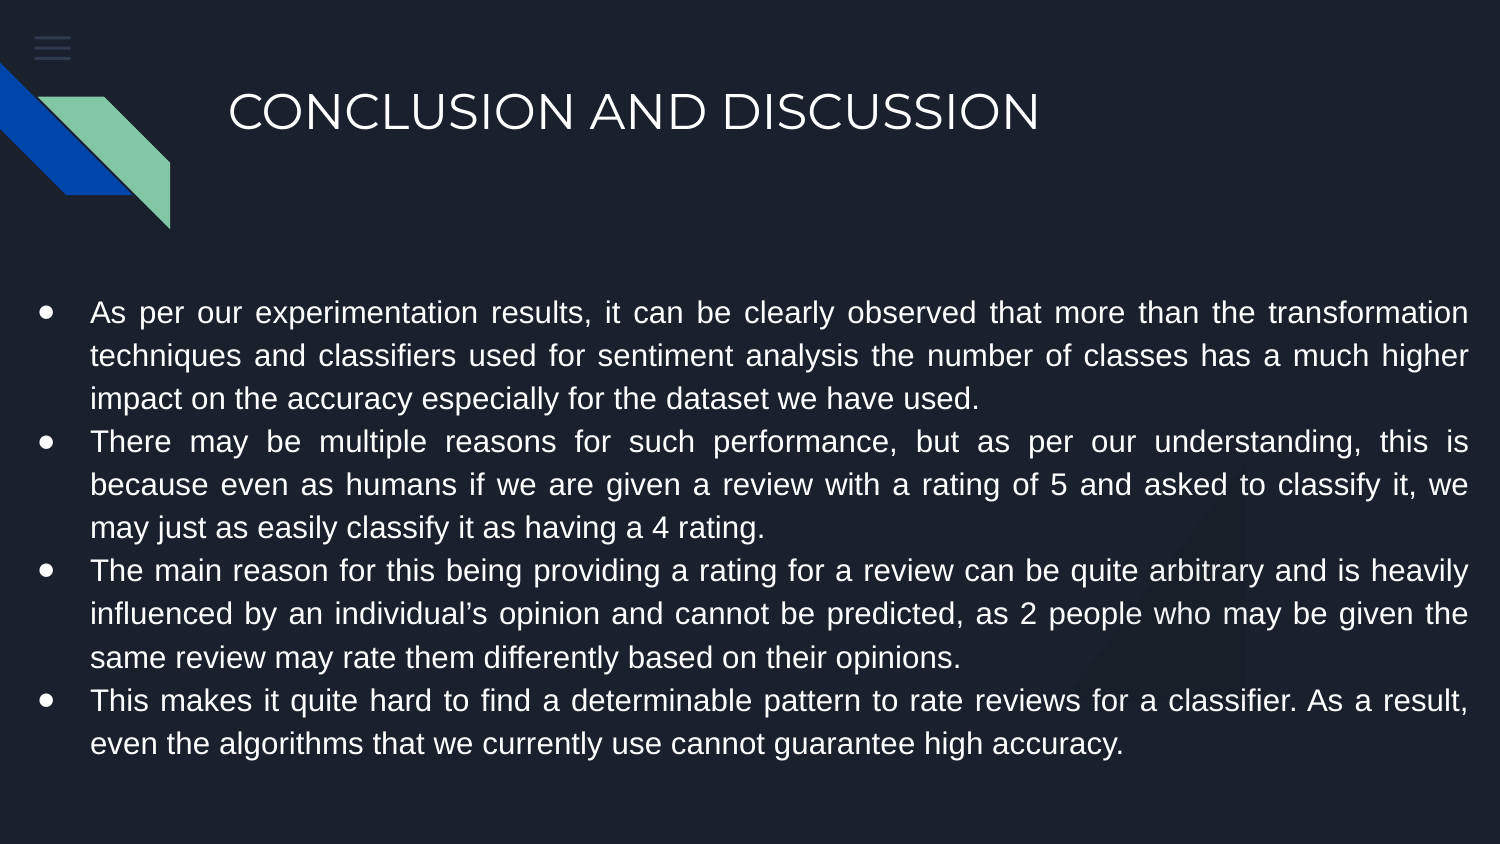

# CONCLUSION AND DISCUSSION
As per our experimentation results, it can be clearly observed that more than the transformation techniques and classifiers used for sentiment analysis the number of classes has a much higher impact on the accuracy especially for the dataset we have used.
There may be multiple reasons for such performance, but as per our understanding, this is because even as humans if we are given a review with a rating of 5 and asked to classify it, we may just as easily classify it as having a 4 rating.
The main reason for this being providing a rating for a review can be quite arbitrary and is heavily influenced by an individual’s opinion and cannot be predicted, as 2 people who may be given the same review may rate them differently based on their opinions.
This makes it quite hard to find a determinable pattern to rate reviews for a classifier. As a result, even the algorithms that we currently use cannot guarantee high accuracy.